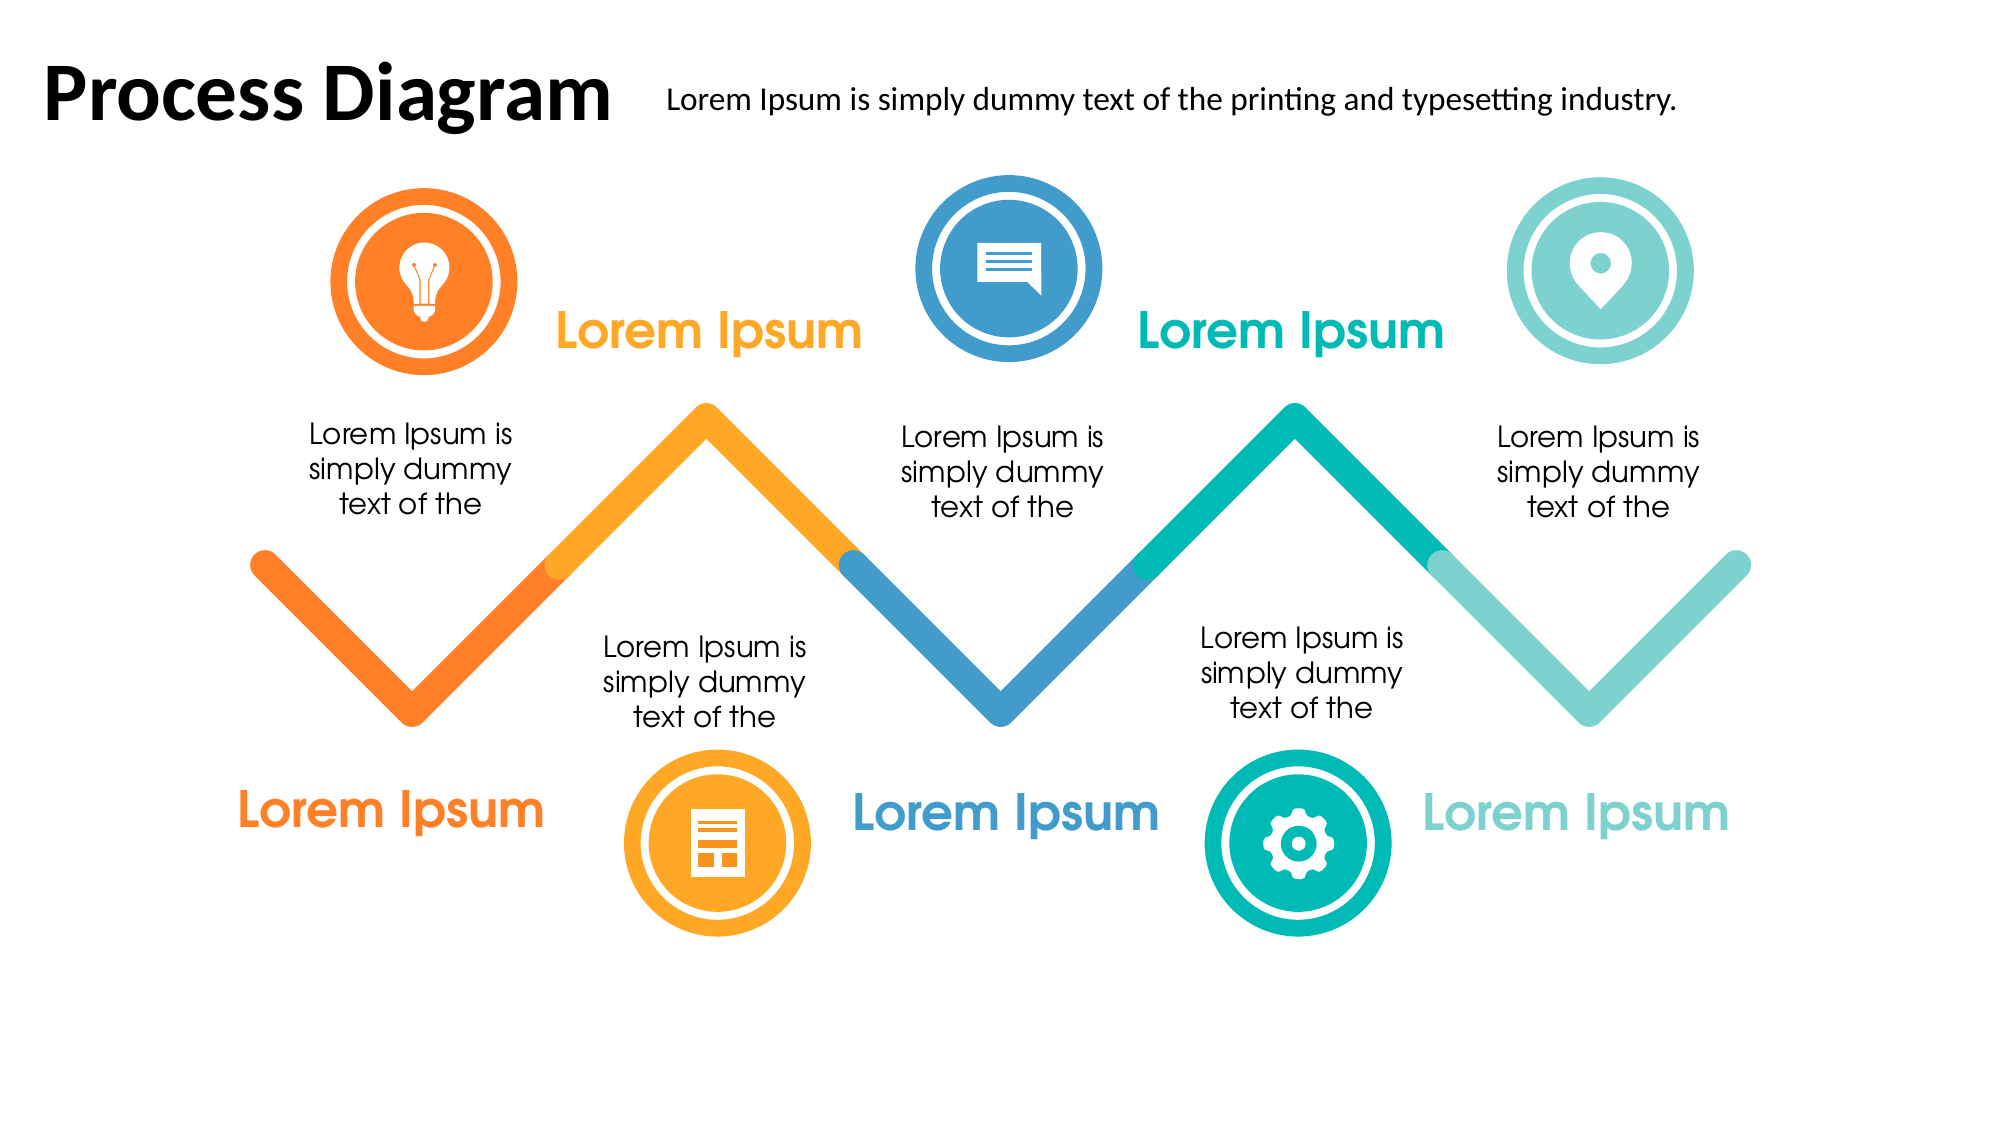

Process Diagram
Lorem Ipsum is simply dummy text of the printing and typesetting industry.

Lorem Ipsum
Lorem Ipsum

Lorem Ipsum is simply dummy text of the
Lorem Ipsum is simply dummy text of the
Lorem Ipsum is simply dummy text of the

Lorem Ipsum is simply dummy text of the
Lorem Ipsum is simply dummy text of the

Lorem Ipsum
Lorem Ipsum
Lorem Ipsum